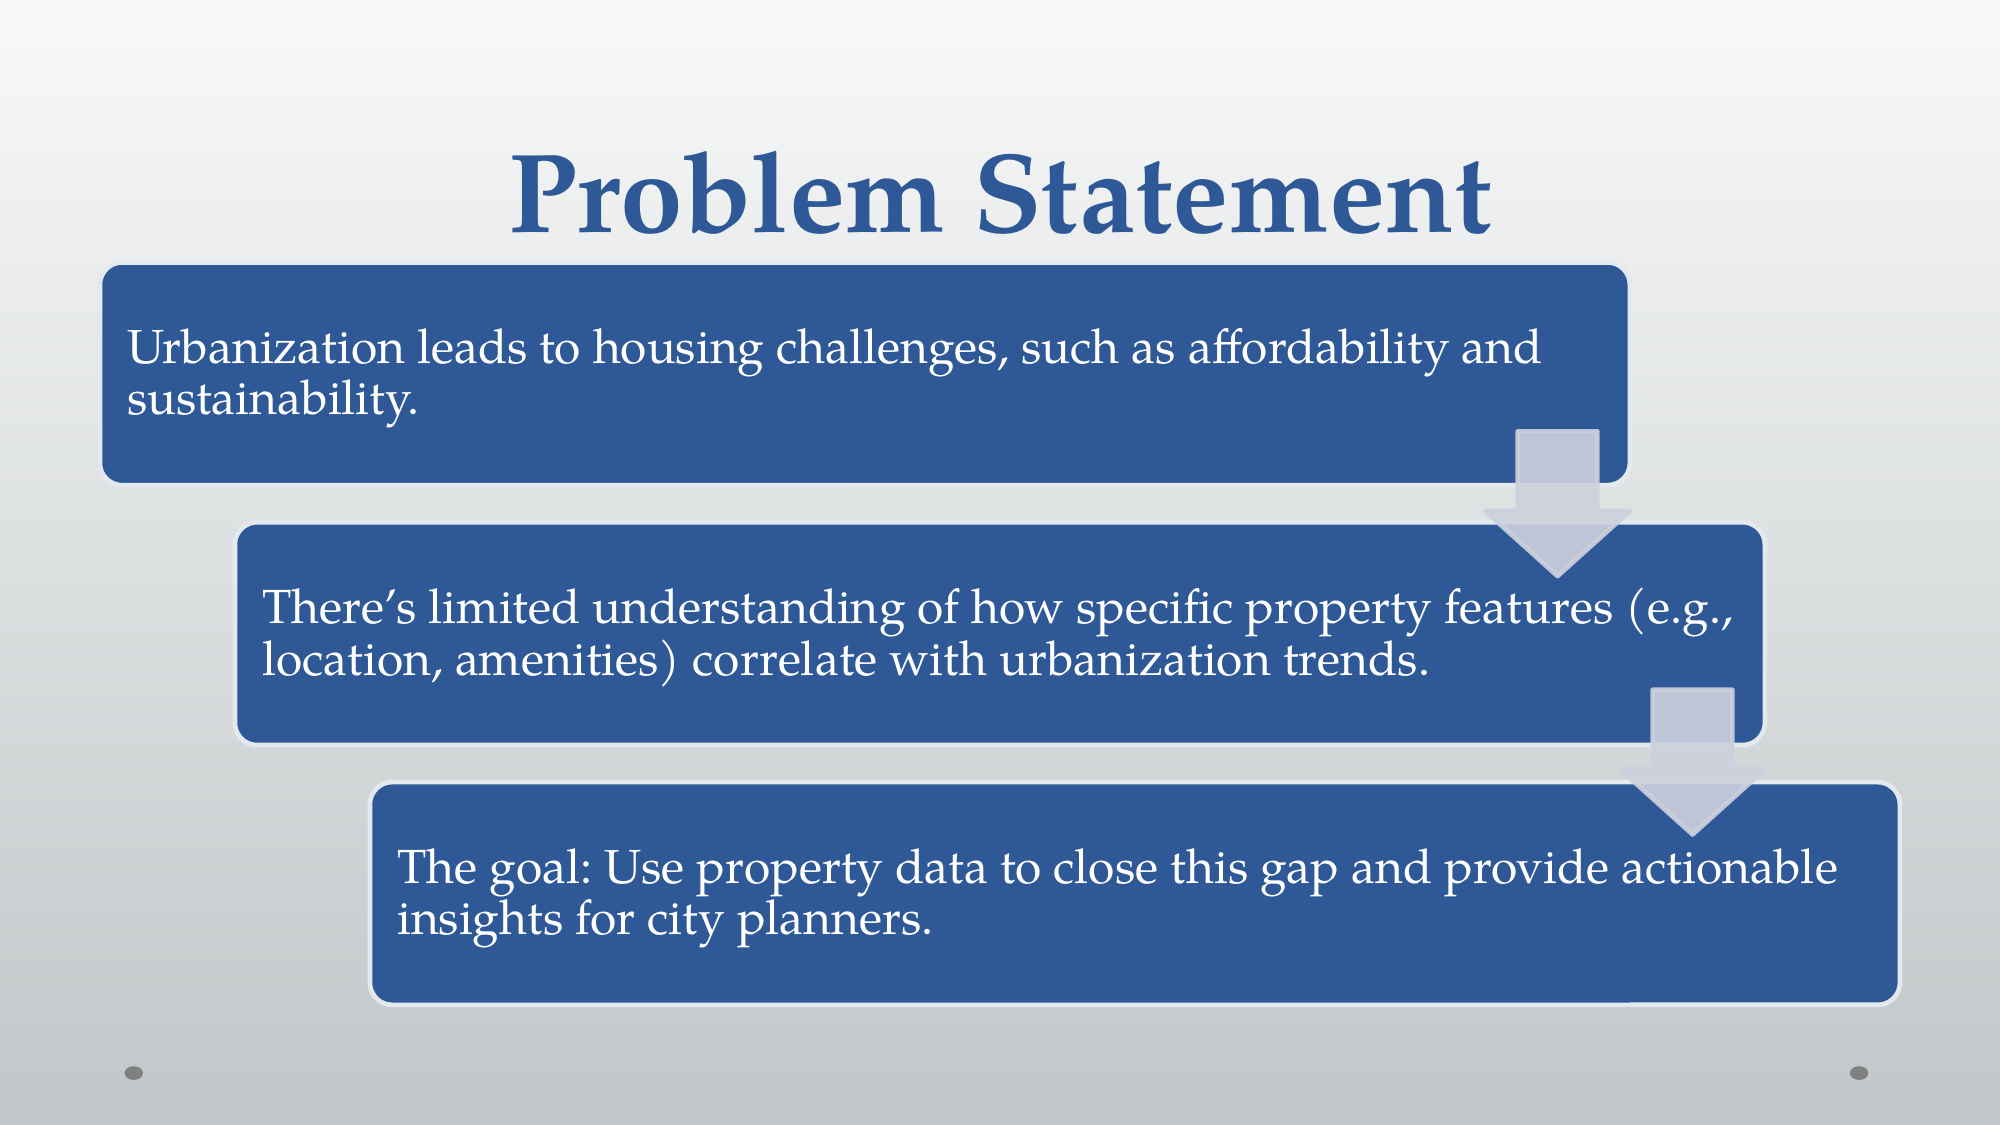

# Problem Statement
Urbanization leads to housing challenges, such as affordability and sustainability.
There’s limited understanding of how specific property features (e.g., location, amenities) correlate with urbanization trends.
The goal: Use property data to close this gap and provide actionable insights for city planners.